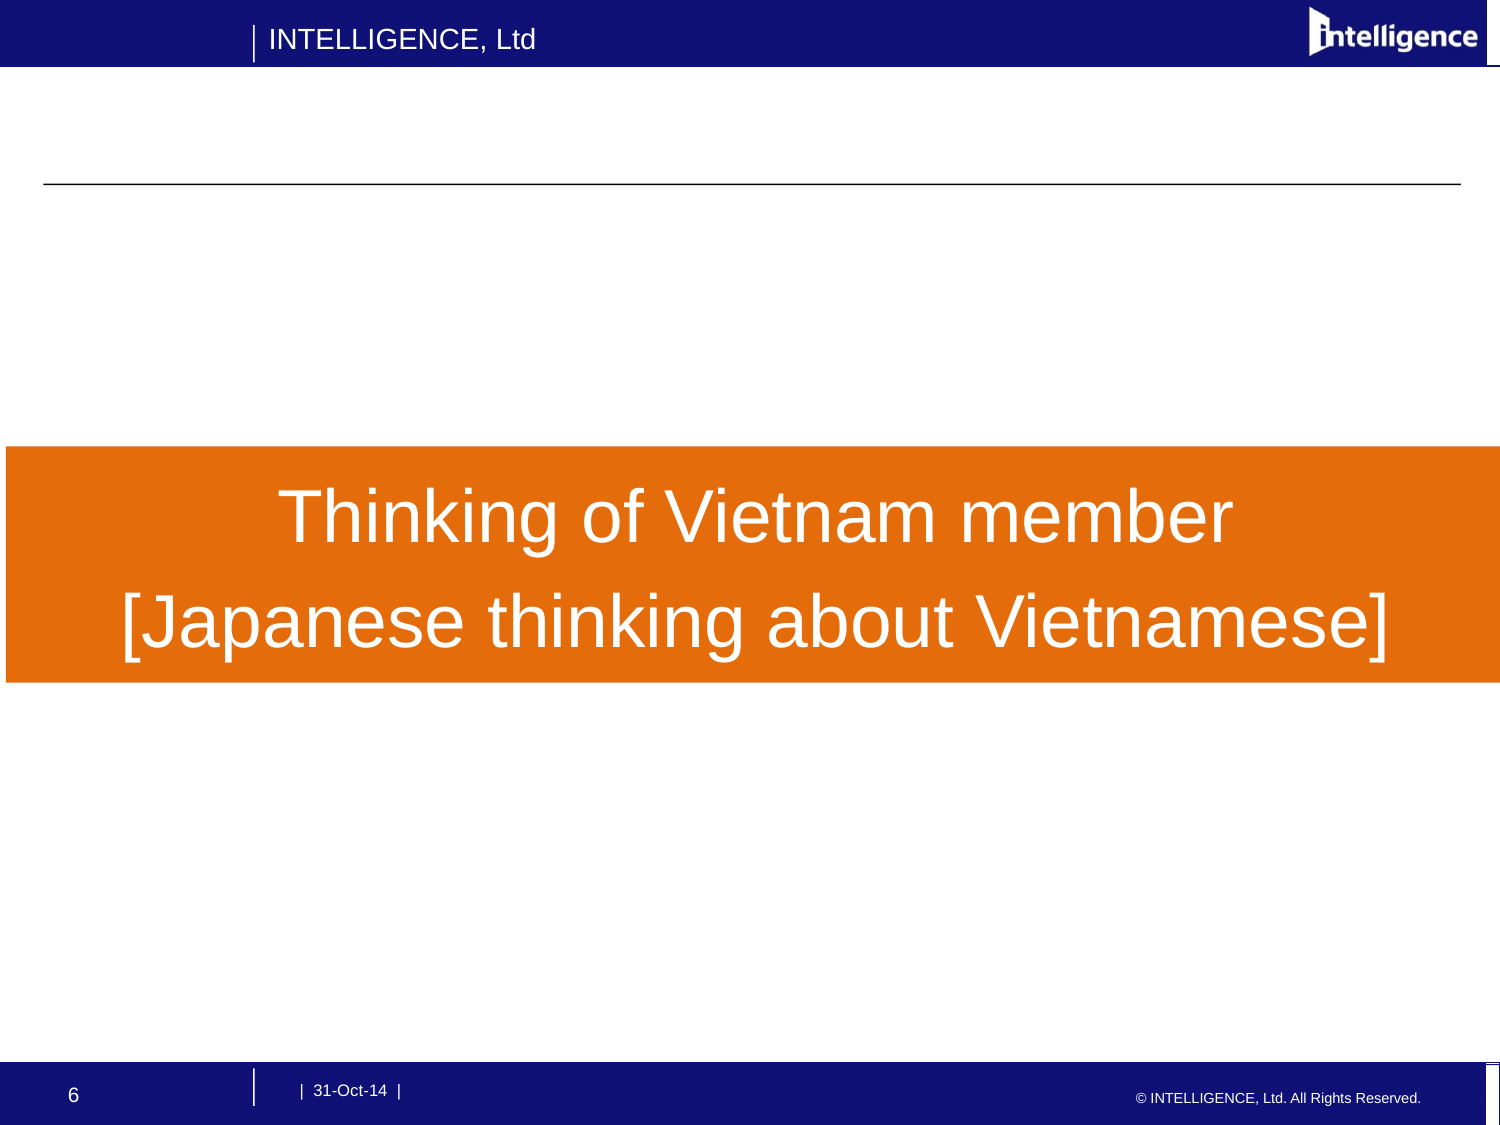

Thinking of Vietnam member
[Japanese thinking about Vietnamese]
6
  |  31-Oct-14  |